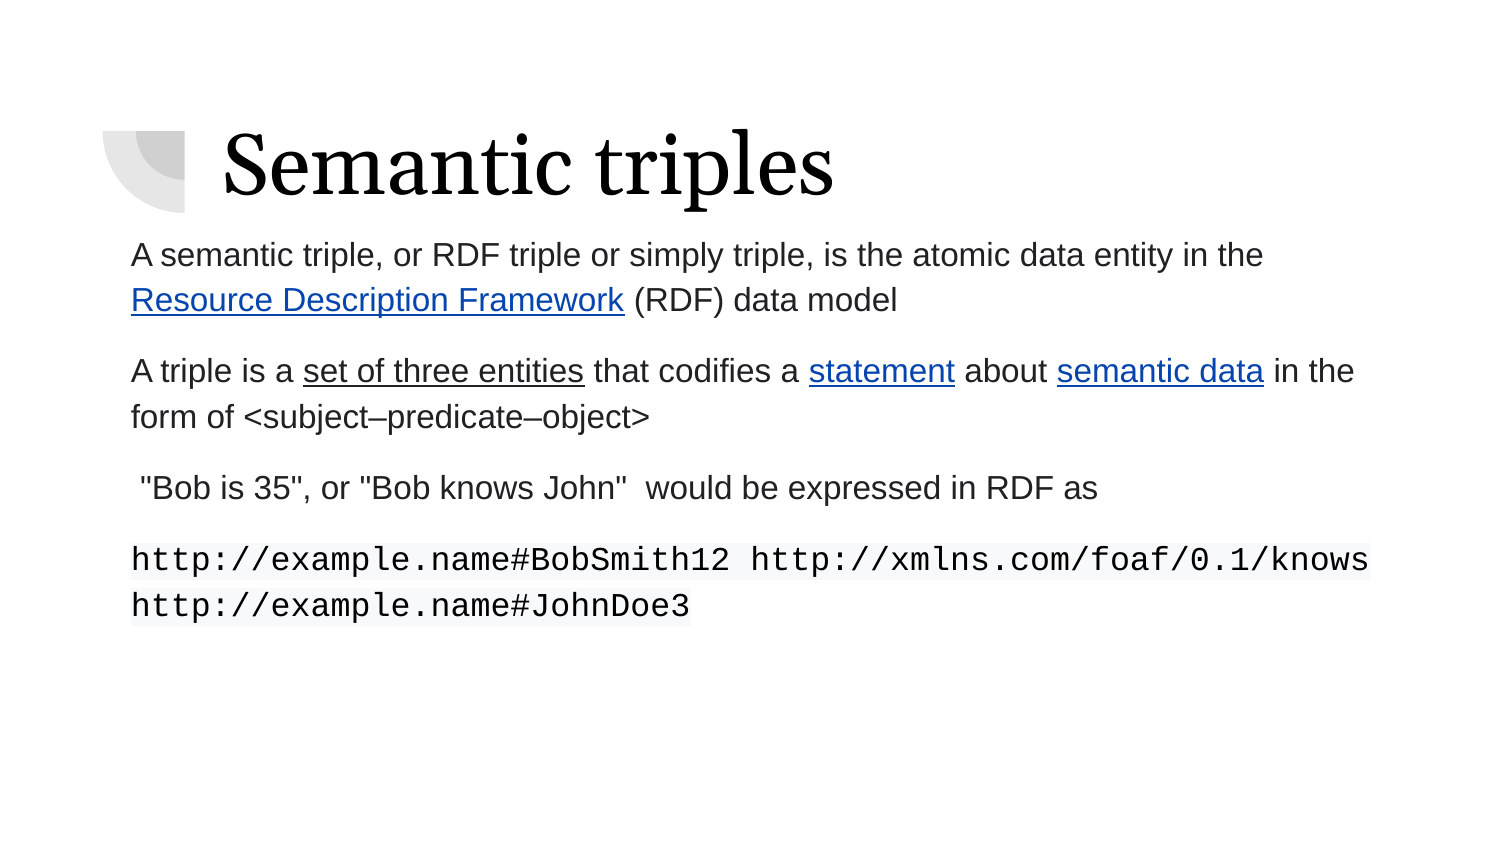

# Semantic triples
A semantic triple, or RDF triple or simply triple, is the atomic data entity in the Resource Description Framework (RDF) data model
A triple is a set of three entities that codifies a statement about semantic data in the form of <subject–predicate–object>
 "Bob is 35", or "Bob knows John"  would be expressed in RDF as
http://example.name#BobSmith12 http://xmlns.com/foaf/0.1/knows http://example.name#JohnDoe3